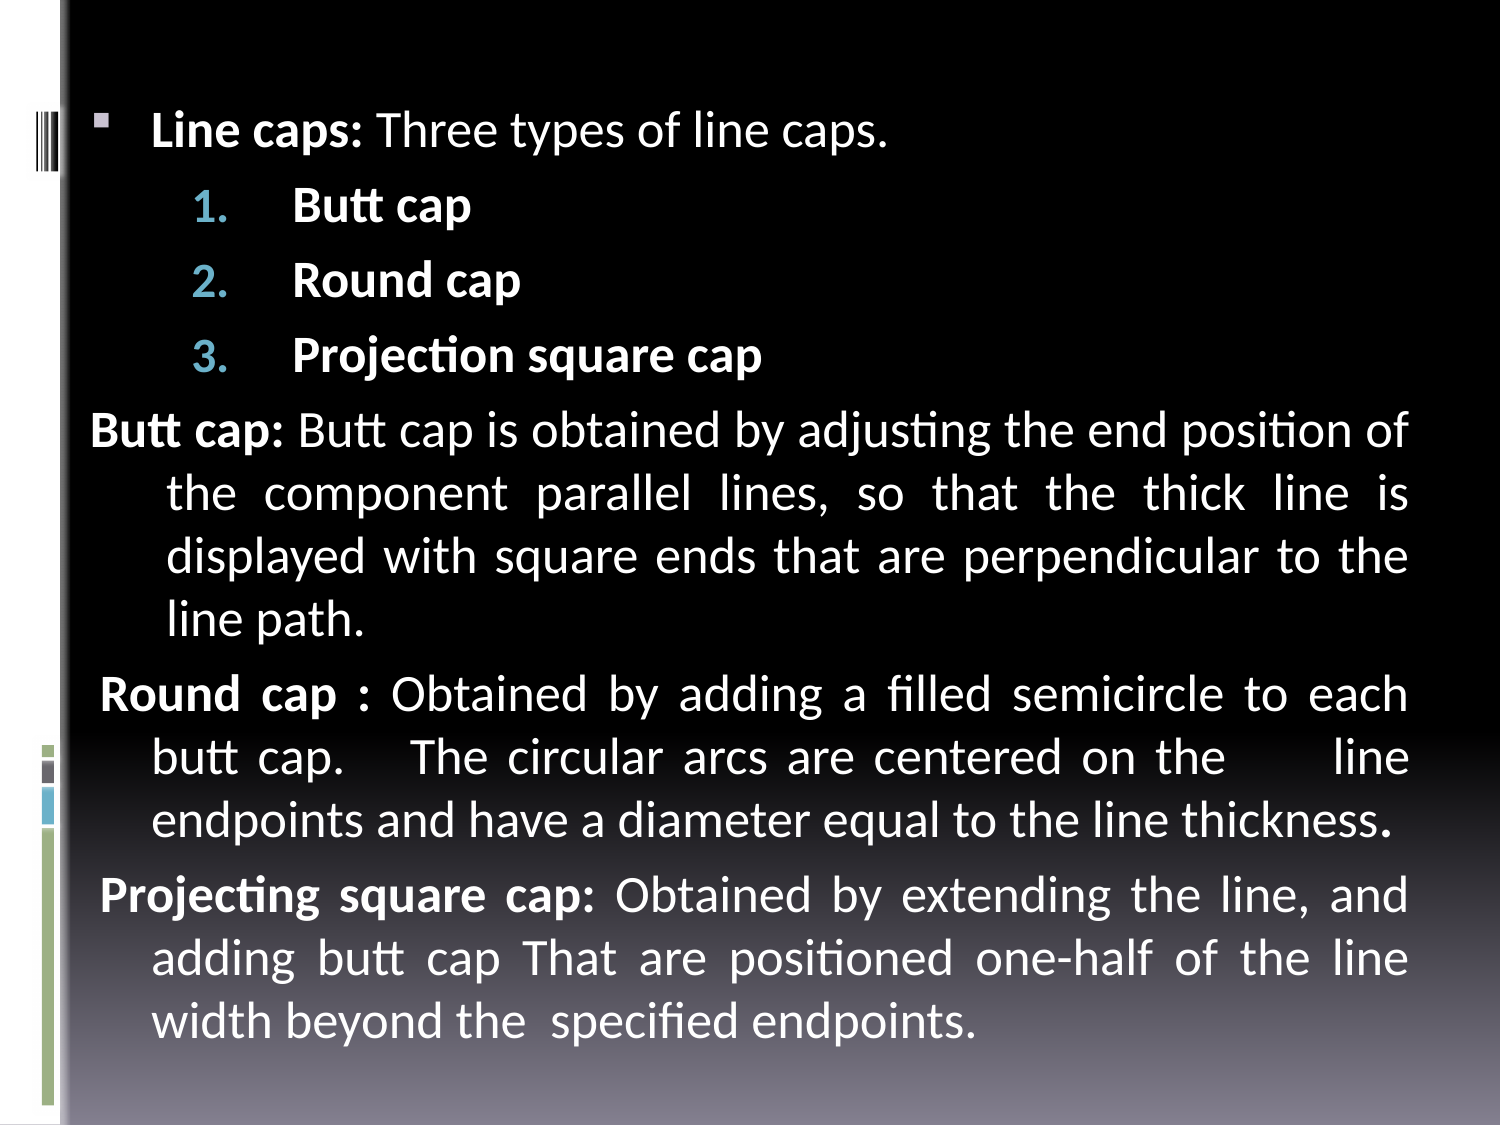

Line caps: Three types of line caps.
	Butt cap
	Round cap
	Projection square cap
Butt cap: Butt cap is obtained by adjusting the end position of the component parallel lines, so that the thick line is displayed with square ends that are perpendicular to the line path.
Round cap : Obtained by adding a filled semicircle to each butt cap.	The circular arcs are centered on the	line endpoints and have a diameter equal to the line thickness.
Projecting square cap: Obtained by extending the line, and adding butt cap That are positioned one-half of the line width beyond the  specified endpoints.